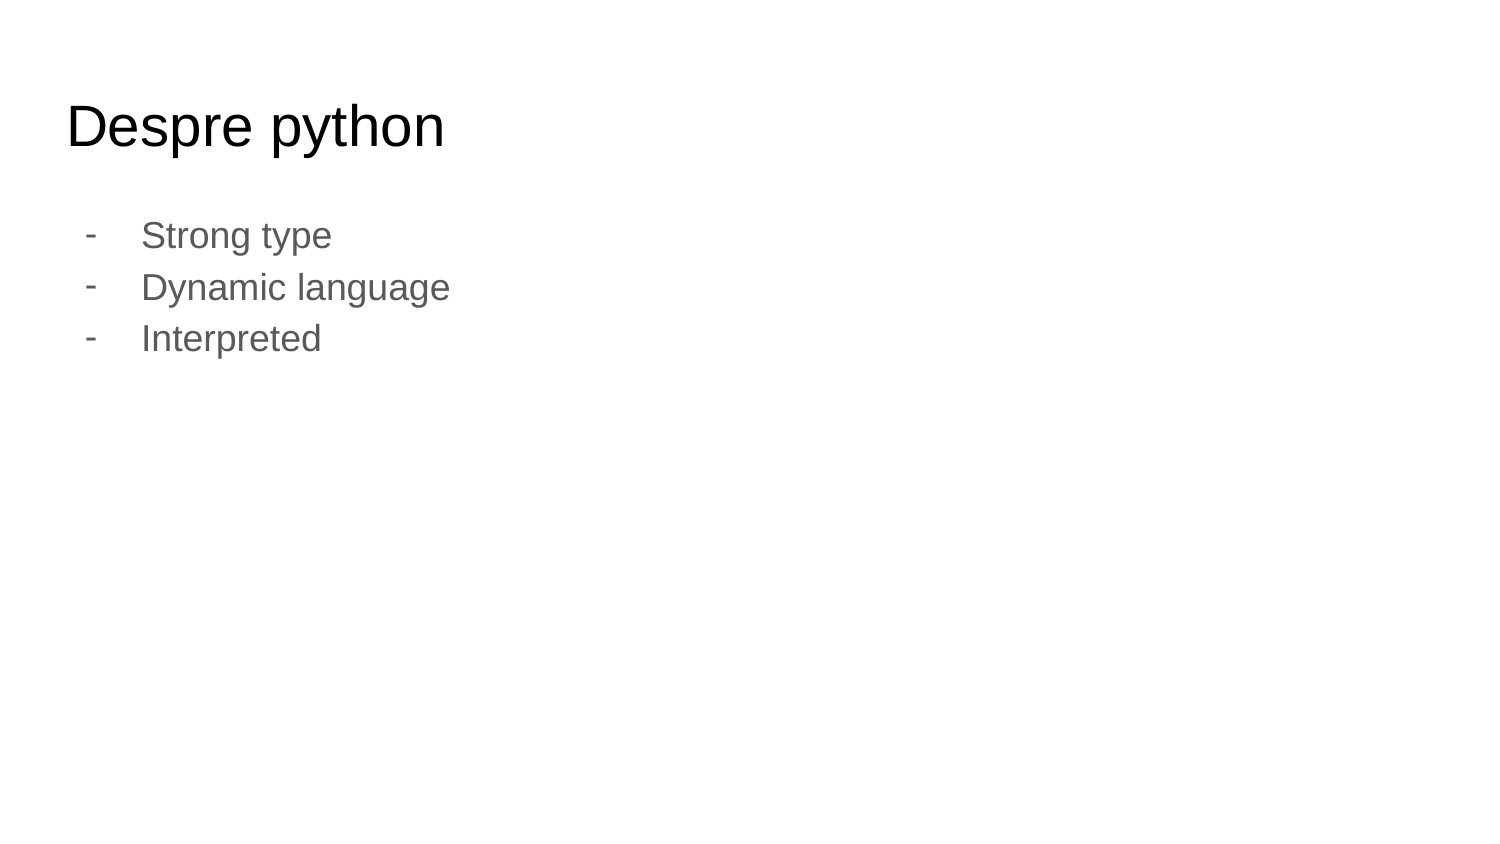

# Despre python
Strong type
Dynamic language
Interpreted